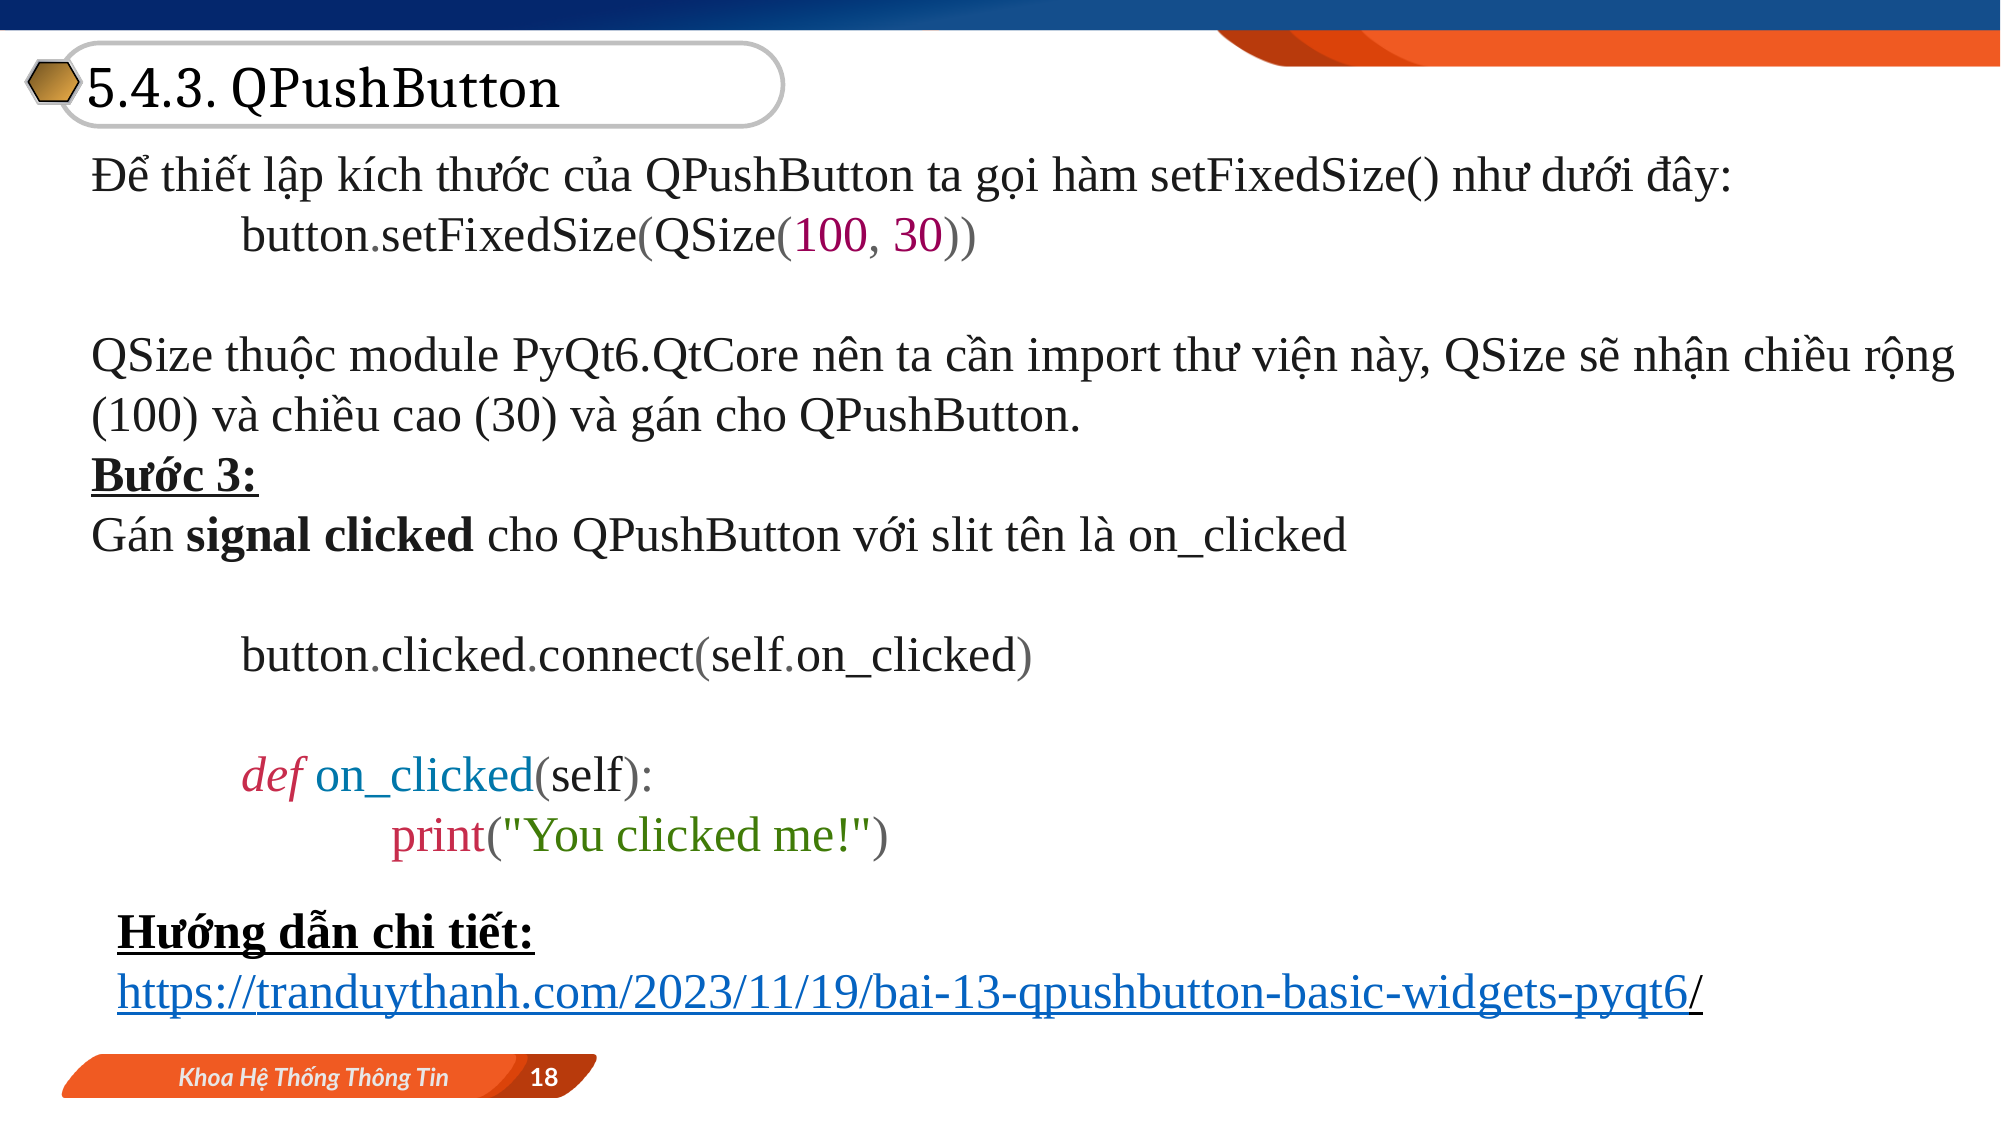

5.4.3. QPushButton

Để thiết lập kích thước của QPushButton ta gọi hàm setFixedSize() như dưới đây:
	button.setFixedSize(QSize(100, 30))

QSize thuộc module PyQt6.QtCore nên ta cần import thư viện này, QSize sẽ nhận chiều rộng (100) và chiều cao (30) và gán cho QPushButton.
Bước 3:
Gán signal clicked cho QPushButton với slit tên là on_clicked

	button.clicked.connect(self.on_clicked)

def on_clicked(self):
	print("You clicked me!")
Hướng dẫn chi tiết:
https://tranduythanh.com/2023/11/19/bai-13-qpushbutton-basic-widgets-pyqt6/
18
Khoa Hệ Thống Thông Tin